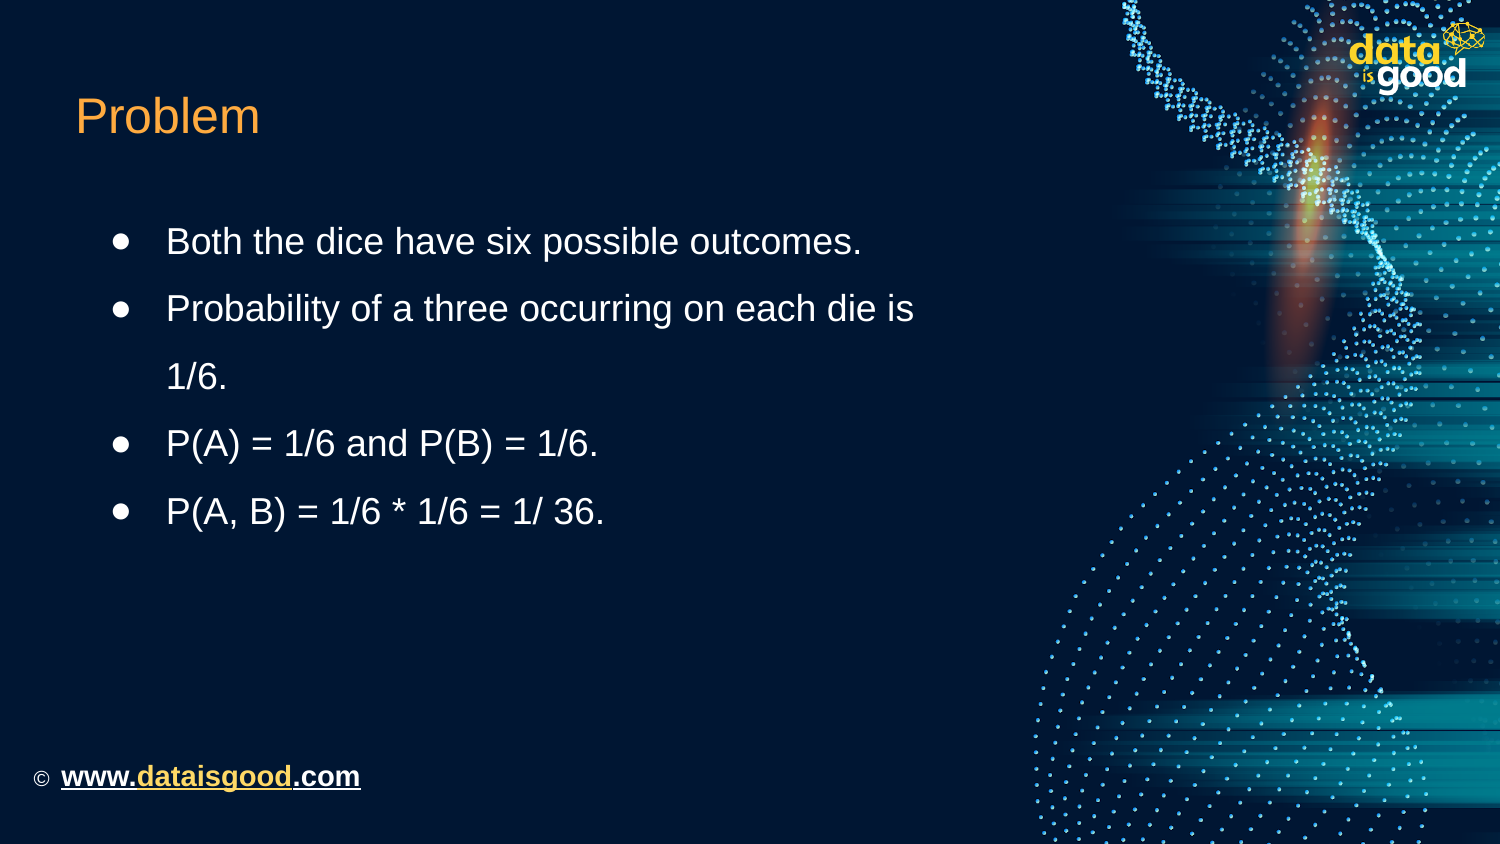

# Problem
Both the dice have six possible outcomes.
Probability of a three occurring on each die is 1/6.
P(A) = 1/6 and P(B) = 1/6.
P(A, B) = 1/6 * 1/6 = 1/ 36.